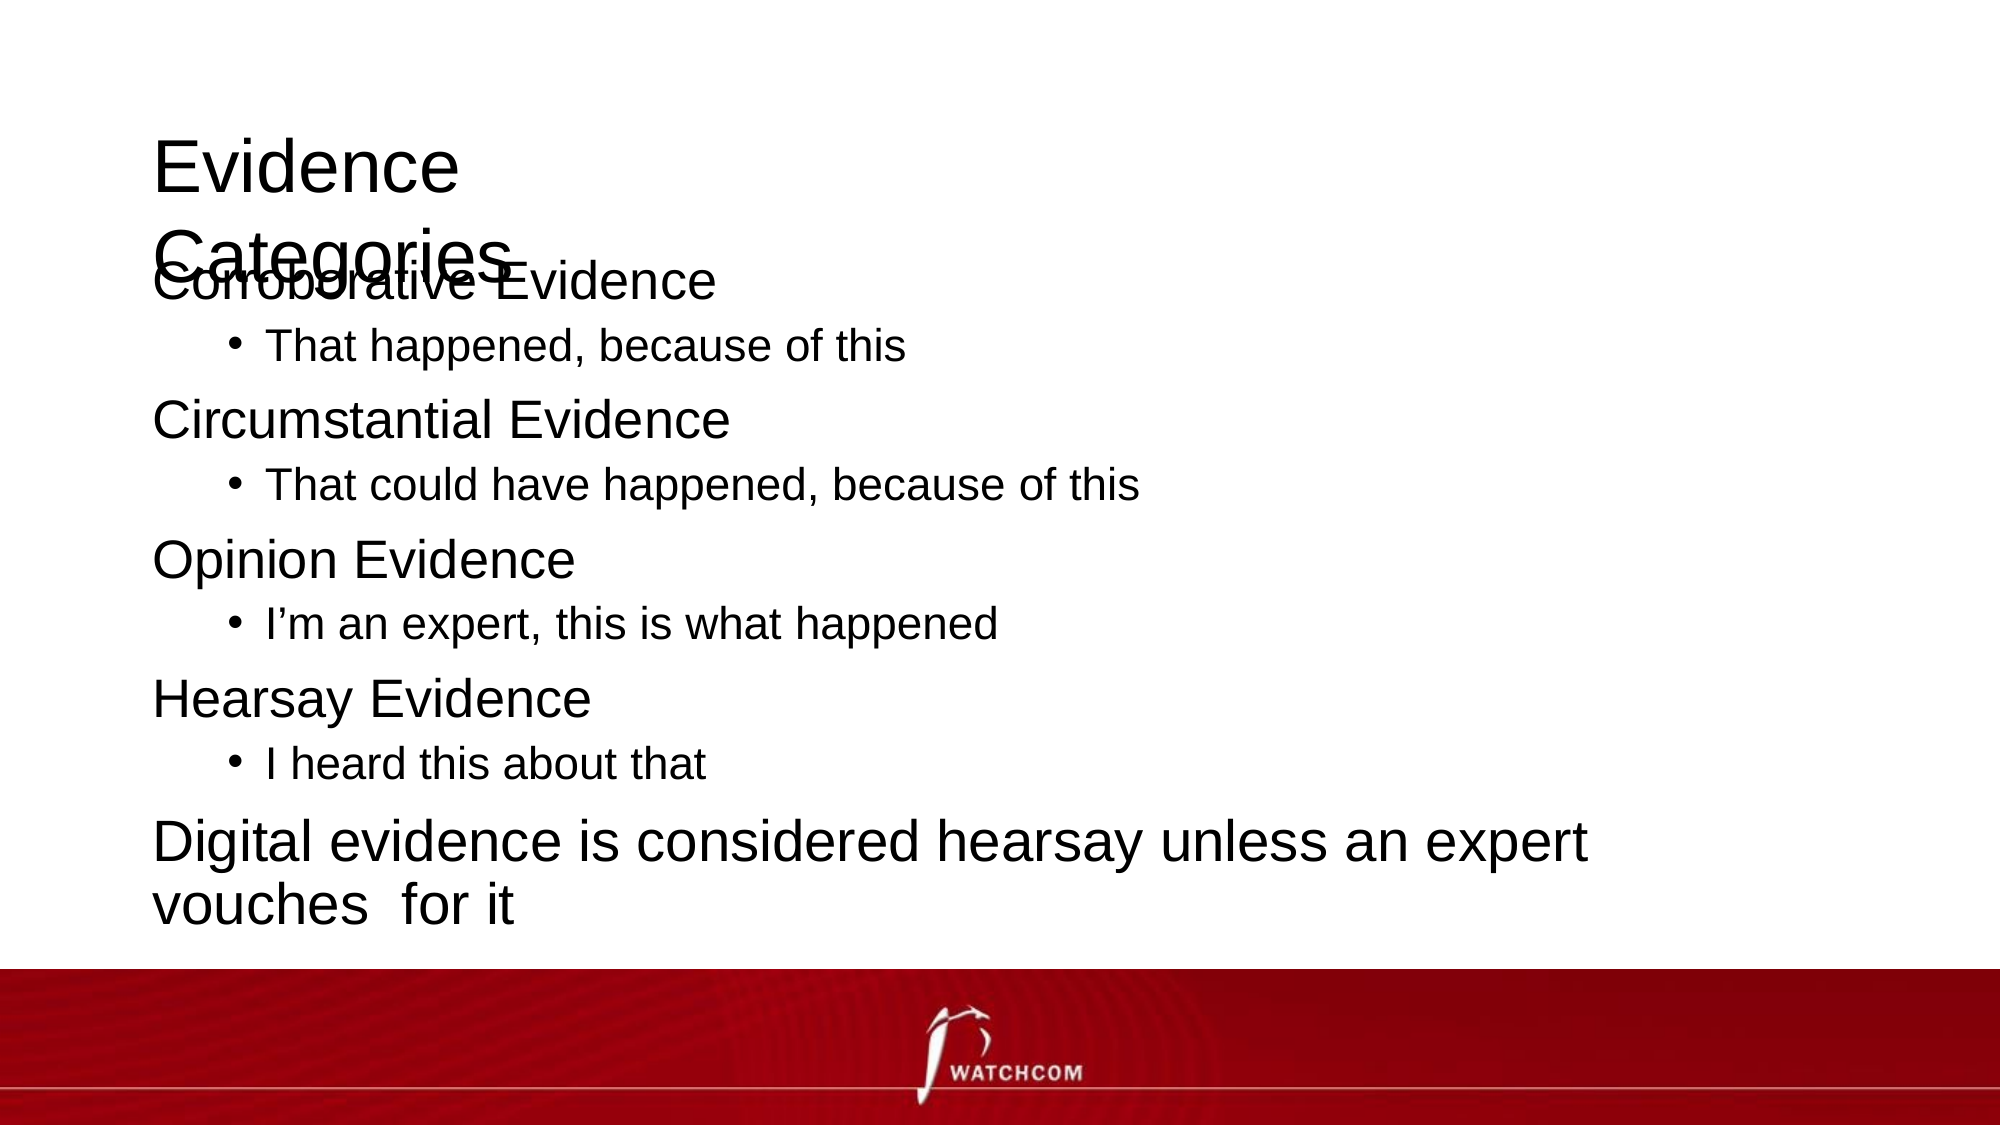

# Evidence Categories
Corroborative Evidence
That happened, because of this
Circumstantial Evidence
That could have happened, because of this
Opinion Evidence
I’m an expert, this is what happened
Hearsay Evidence
I heard this about that
Digital evidence is considered hearsay unless an expert vouches  for it